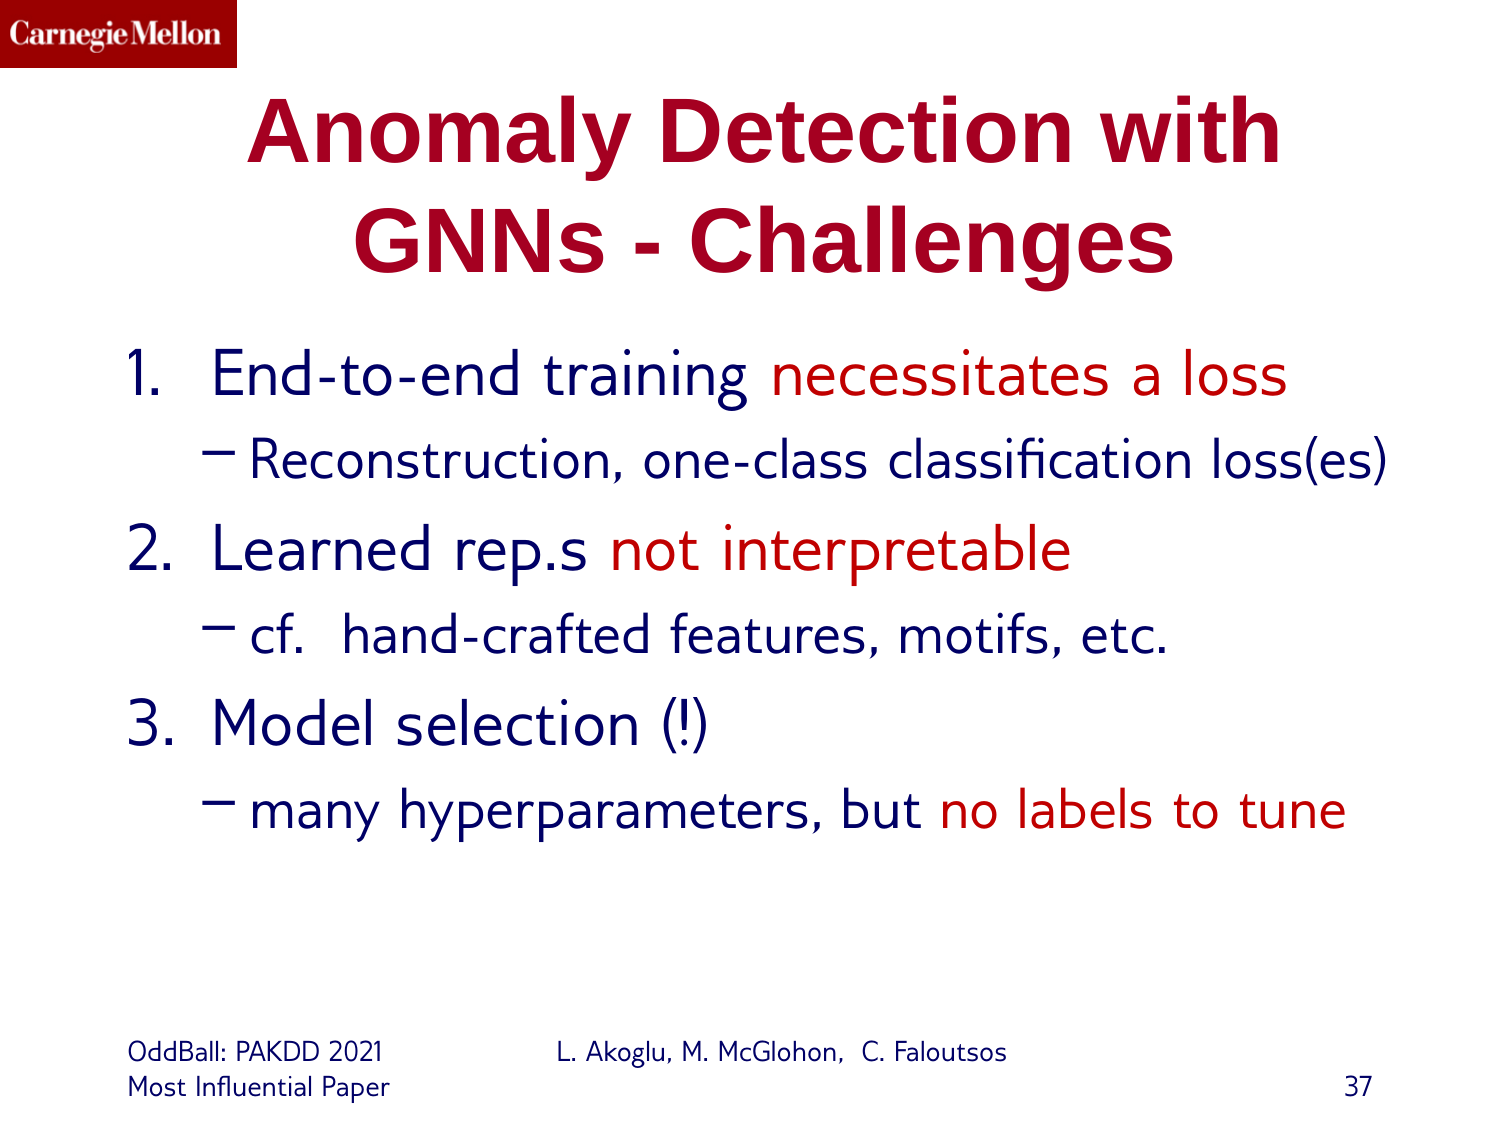

# Anomaly Detection with GNNs - Challenges

End-to-end training necessitates a loss
Reconstruction, one-class classification loss(es)
Learned rep.s not interpretable
cf.  hand-crafted features, motifs, etc.
Model selection (!)
many hyperparameters, but no labels to tune
OddBall: PAKDD 2021 Most Influential Paper
L. Akoglu, M. McGlohon,  C. Faloutsos

37